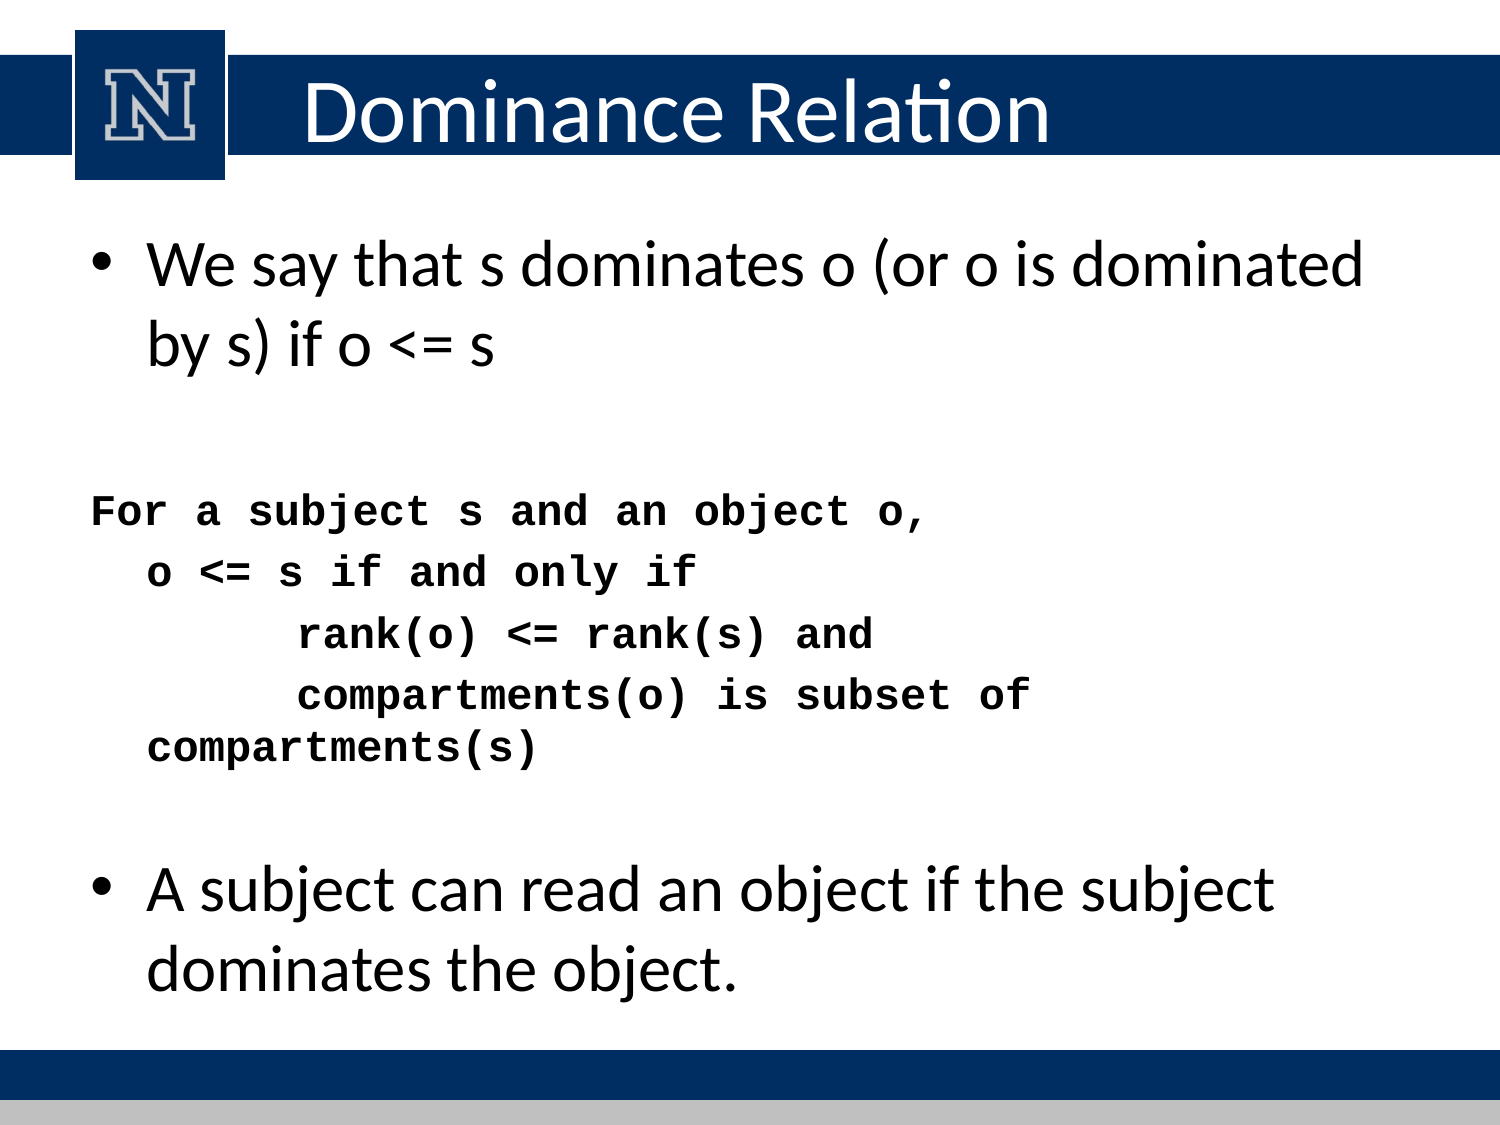

# Dominance Relation
We say that s dominates o (or o is dominated by s) if o <= s

For a subject s and an object o,
	o <= s if and only if
		rank(o) <= rank(s) and
		compartments(o) is subset of compartments(s)

A subject can read an object if the subject dominates the object.